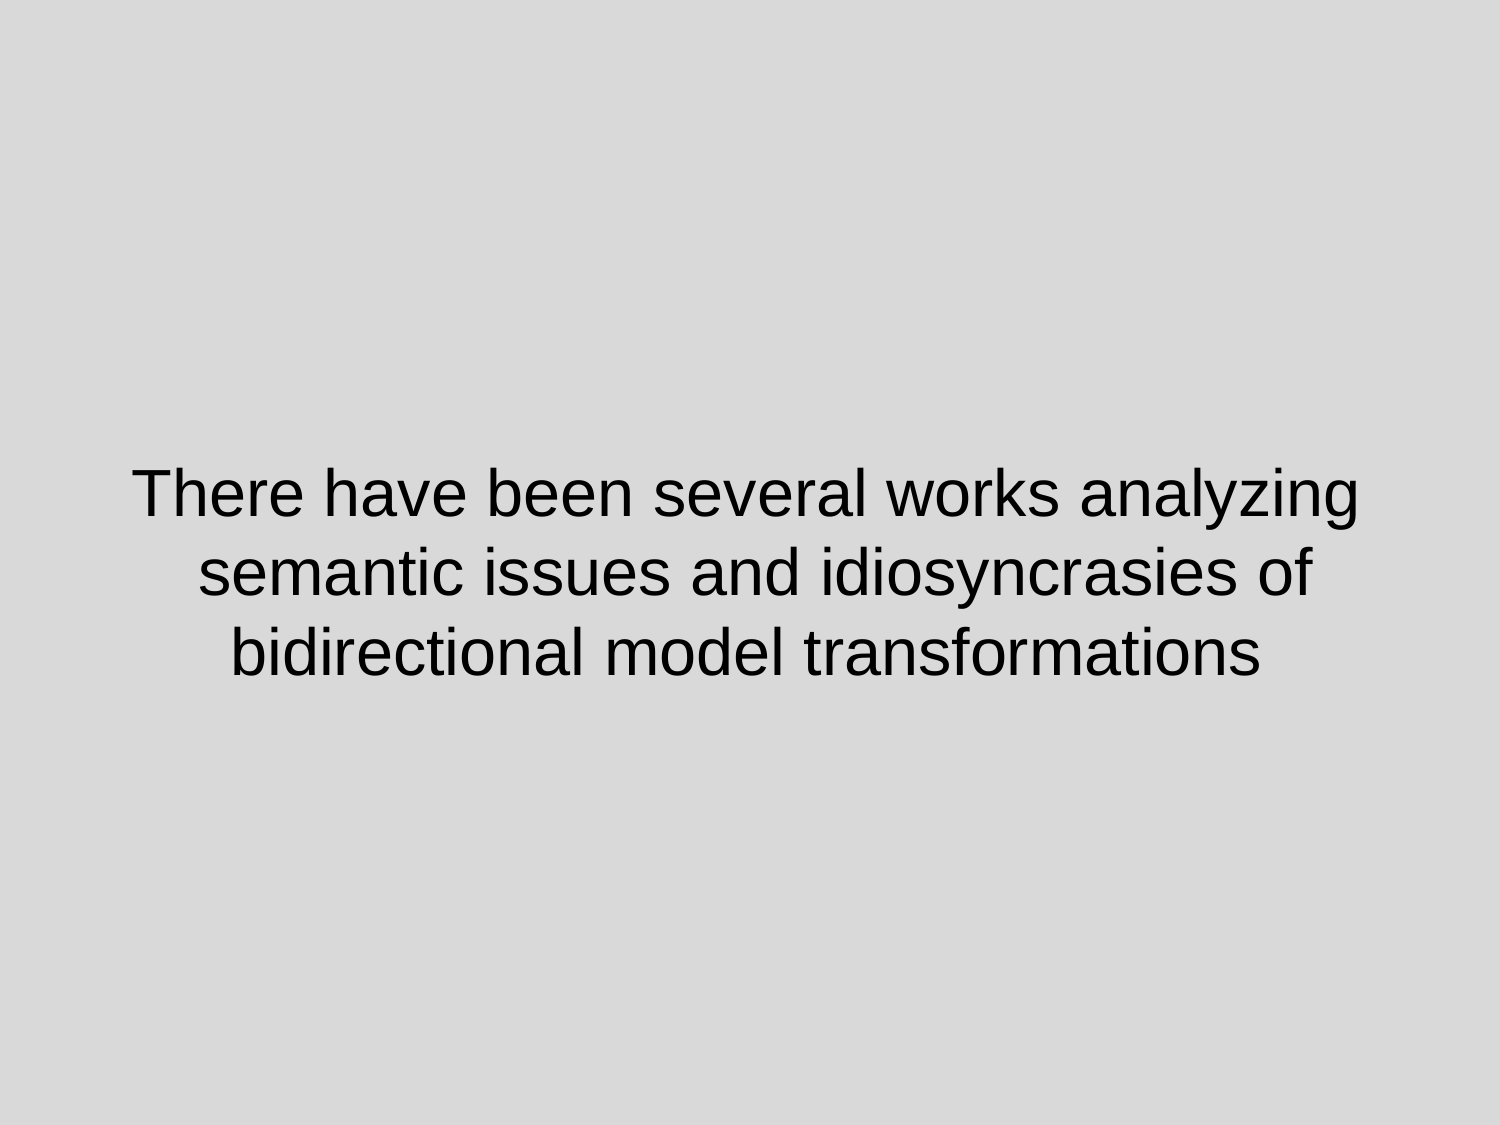

There have been several works analyzing
semantic issues and idiosyncrasies of bidirectional model transformations